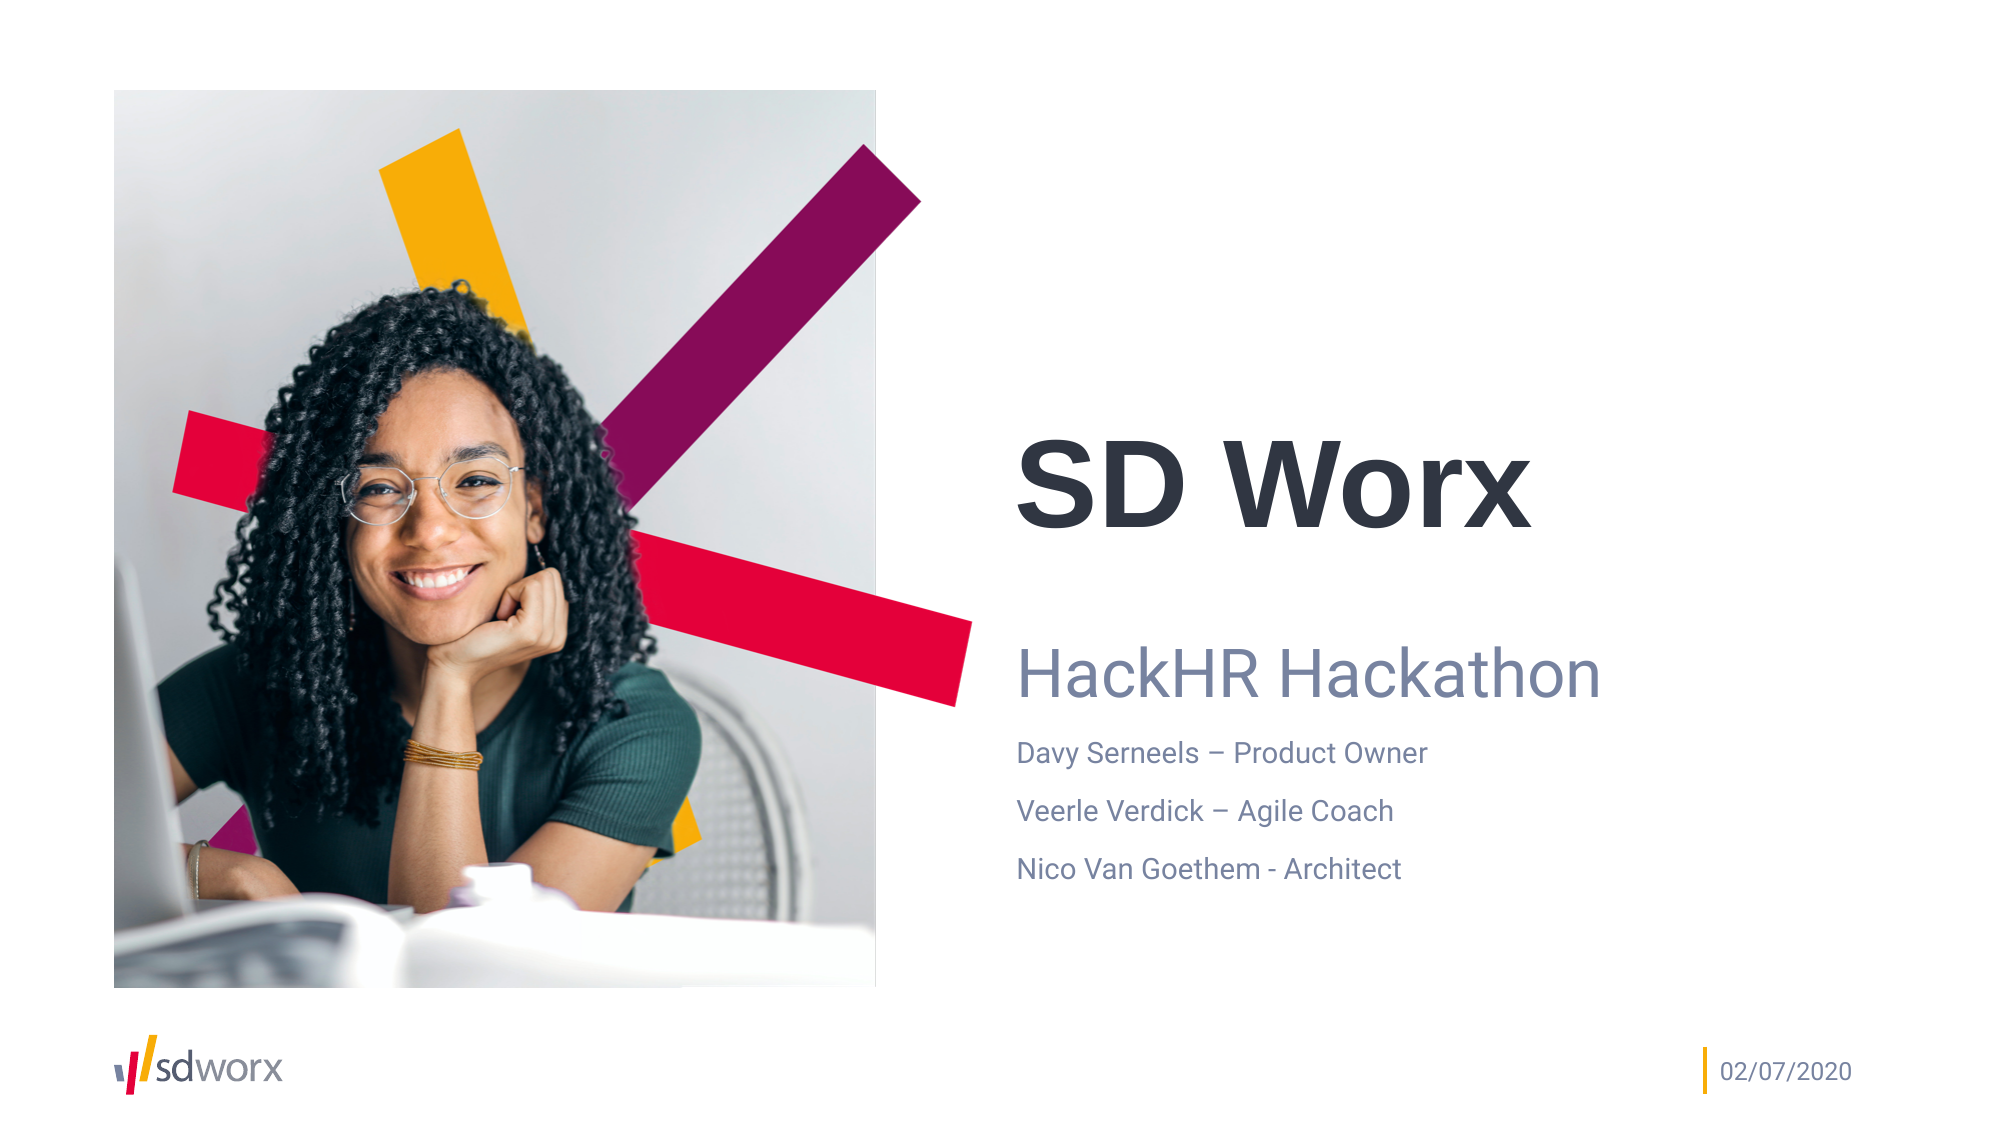

# SD Worx
HackHR Hackathon
Davy Serneels – Product Owner
Veerle Verdick – Agile Coach
Nico Van Goethem - Architect

02/07/2020